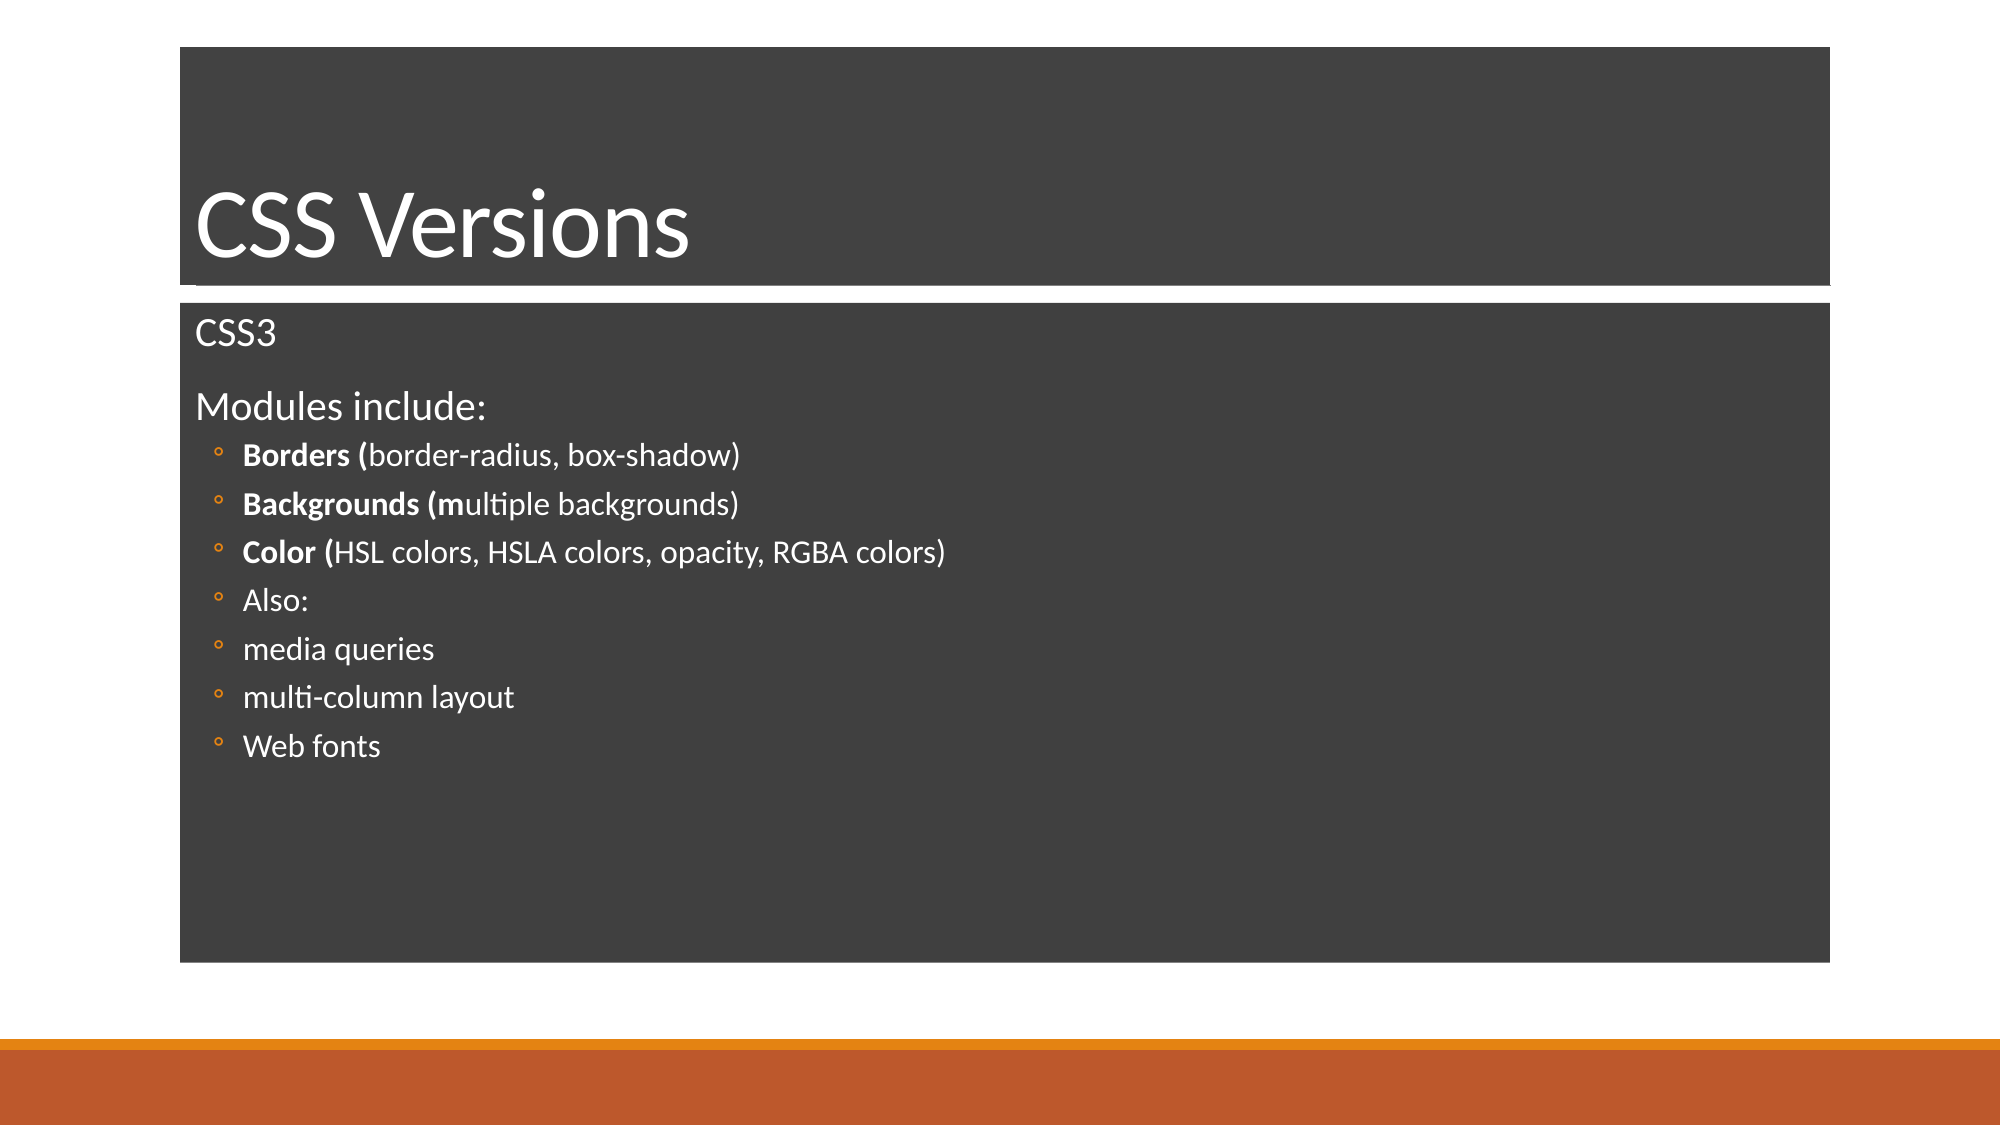

# CSS Versions
CSS3
	Modules include:
Borders (border-radius, box-shadow)
Backgrounds (multiple backgrounds)
Color (HSL colors, HSLA colors, opacity, RGBA colors)
Also:
media queries
multi-column layout
Web fonts